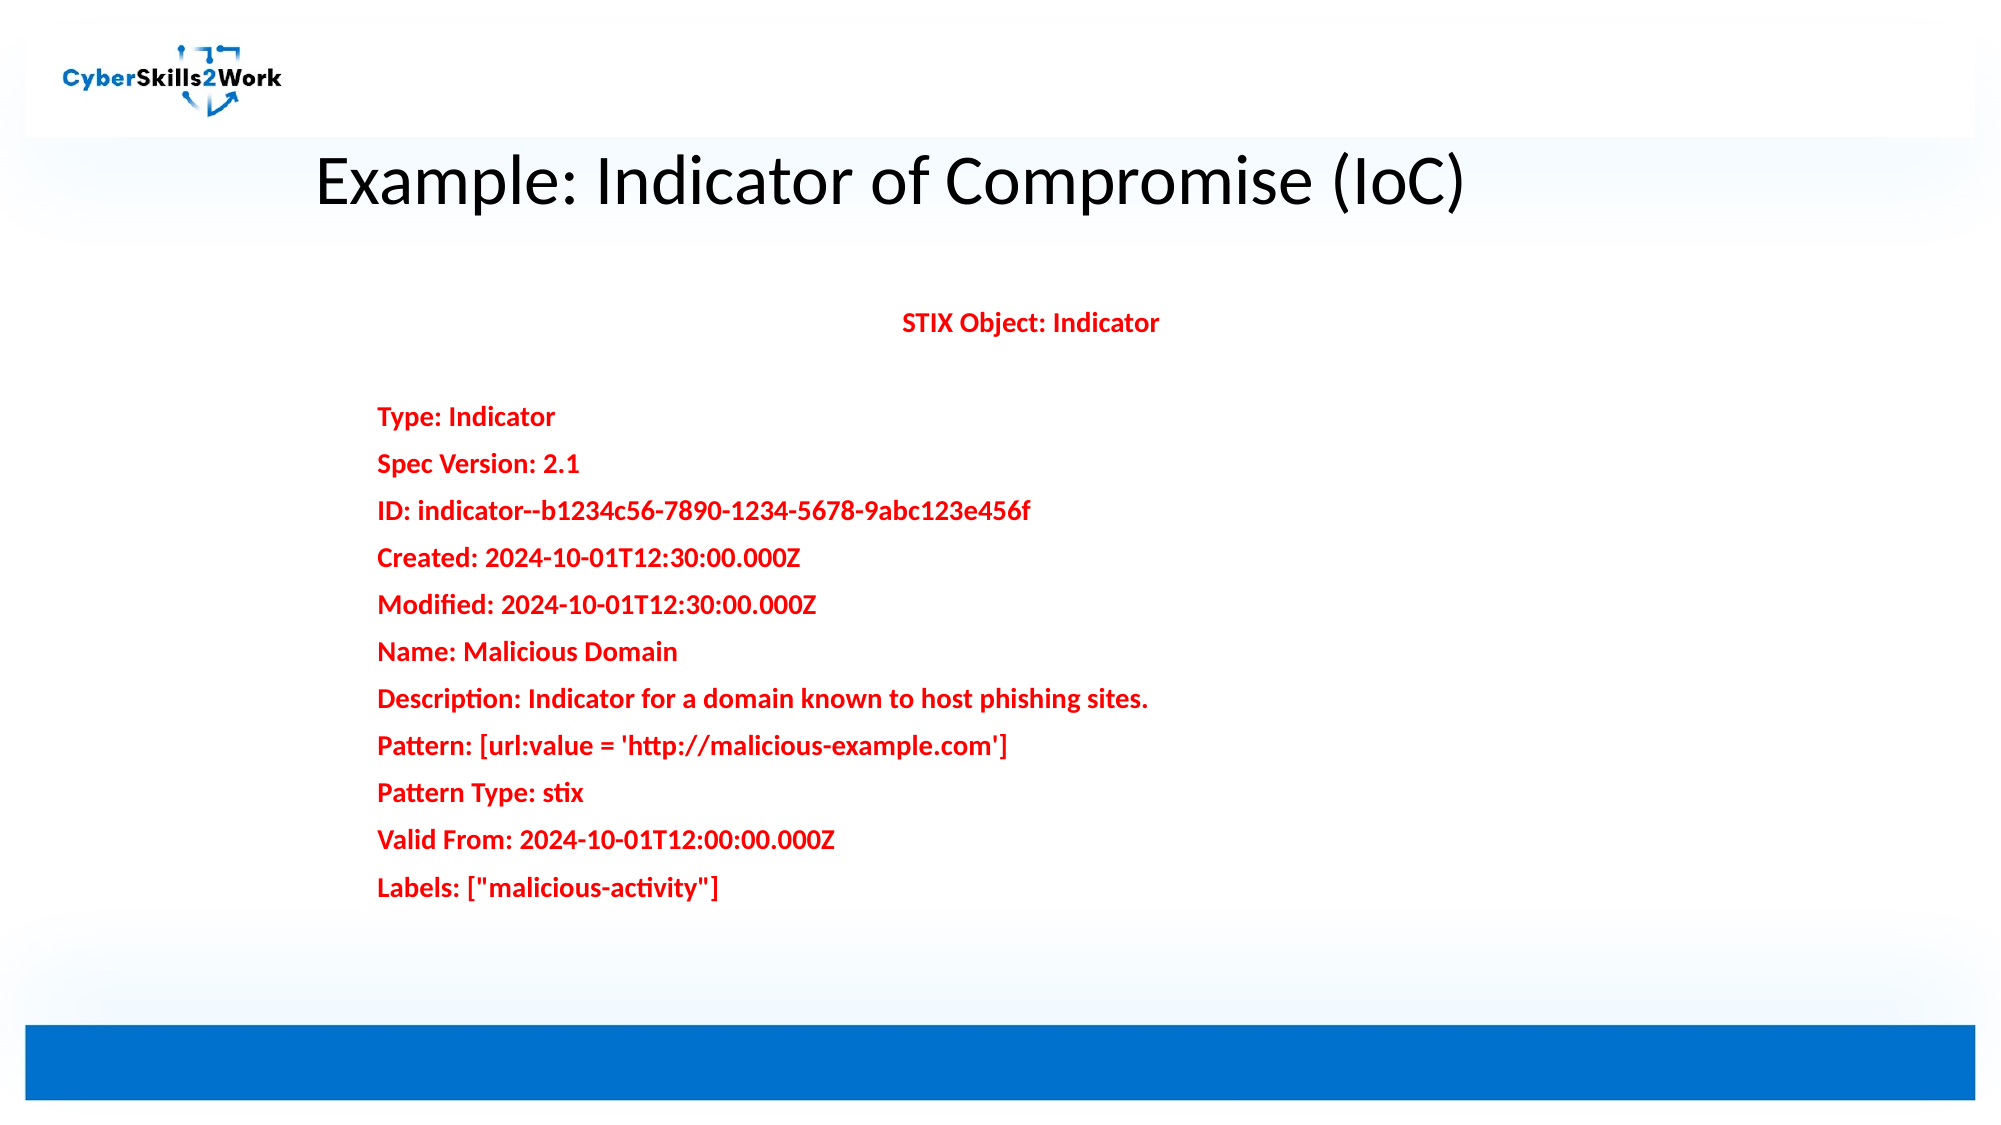

# Example: Indicator of Compromise (IoC)
STIX Object: Indicator

Type: Indicator
Spec Version: 2.1
ID: indicator--b1234c56-7890-1234-5678-9abc123e456f
Created: 2024-10-01T12:30:00.000Z
Modified: 2024-10-01T12:30:00.000Z
Name: Malicious Domain
Description: Indicator for a domain known to host phishing sites.
Pattern: [url:value = 'http://malicious-example.com']
Pattern Type: stix
Valid From: 2024-10-01T12:00:00.000Z
Labels: ["malicious-activity"]